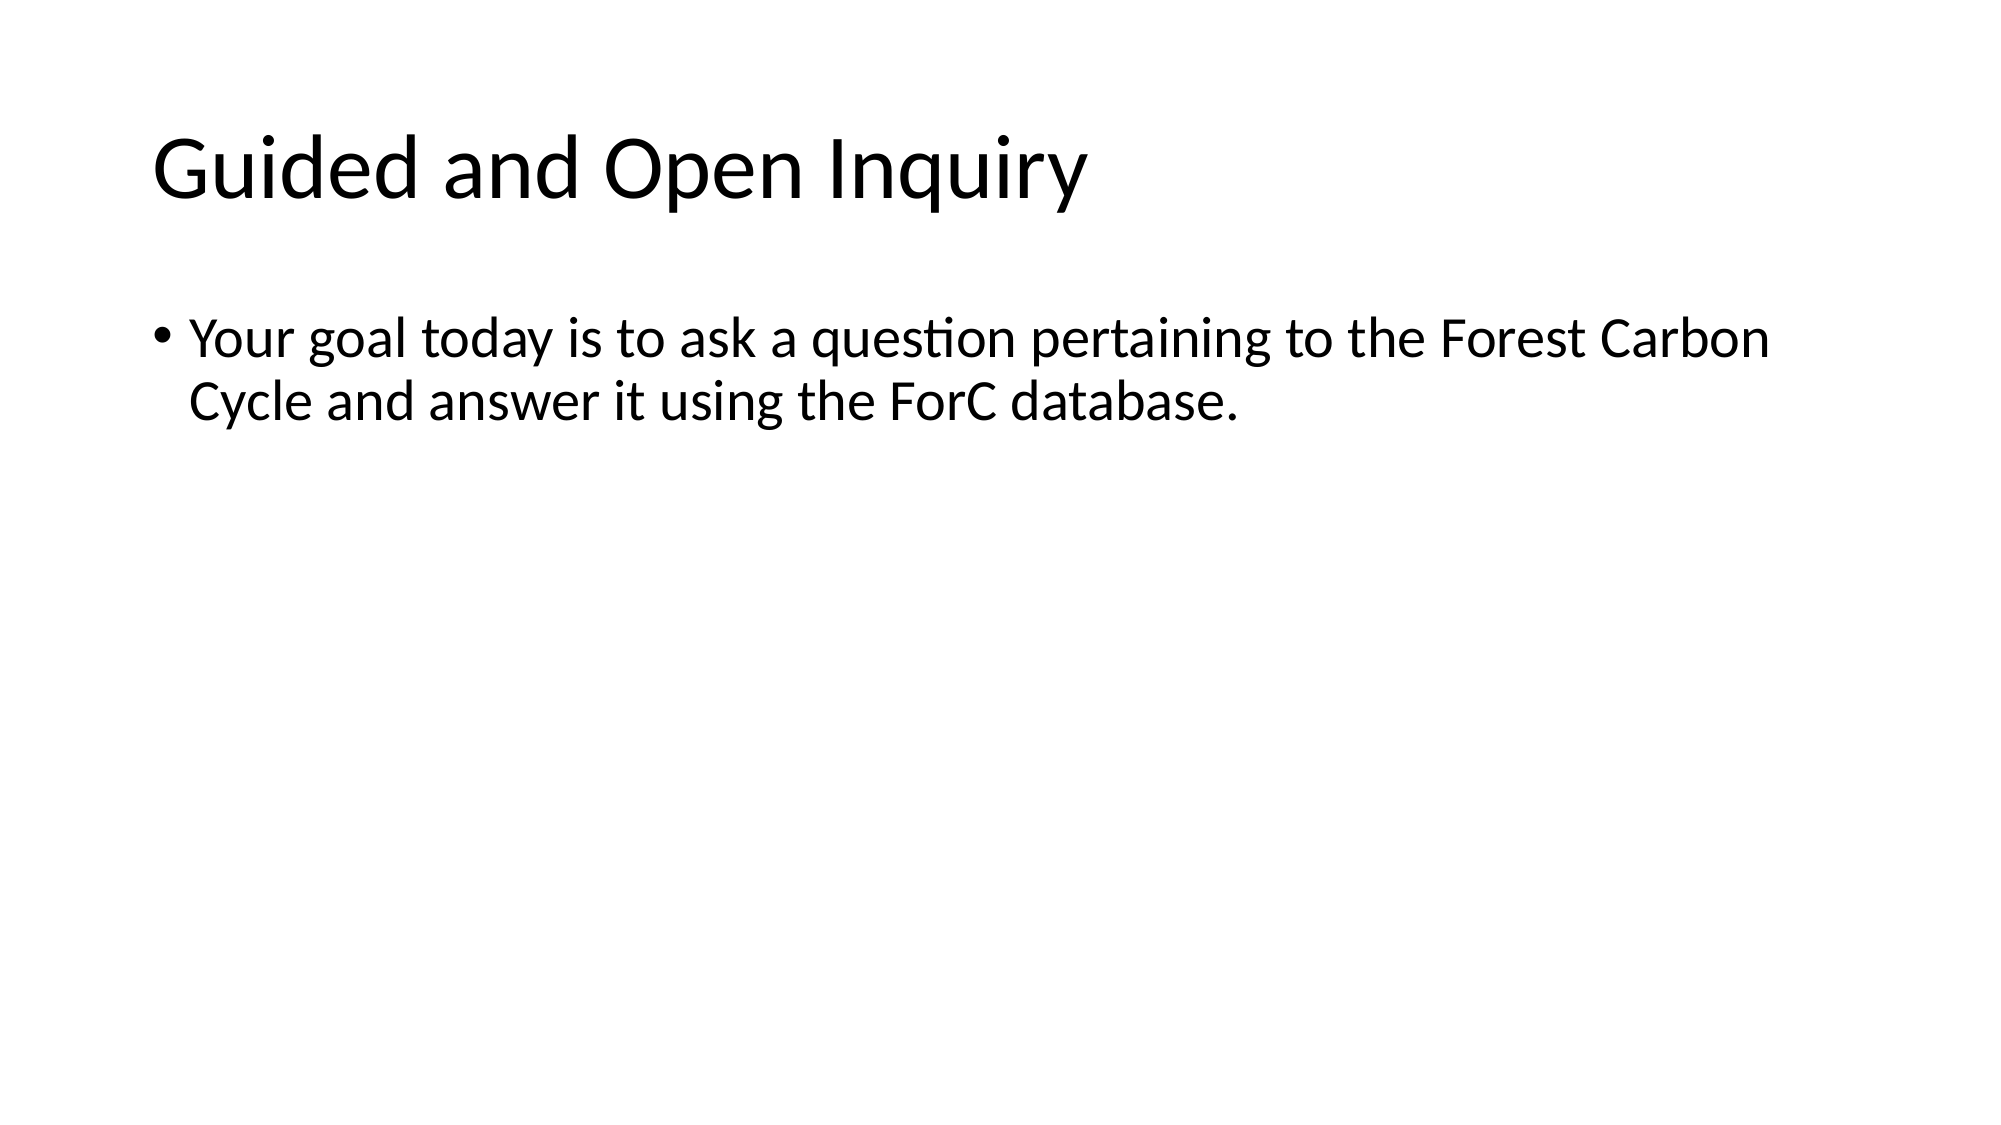

# Guided and Open Inquiry
Your goal today is to ask a question pertaining to the Forest Carbon Cycle and answer it using the ForC database.